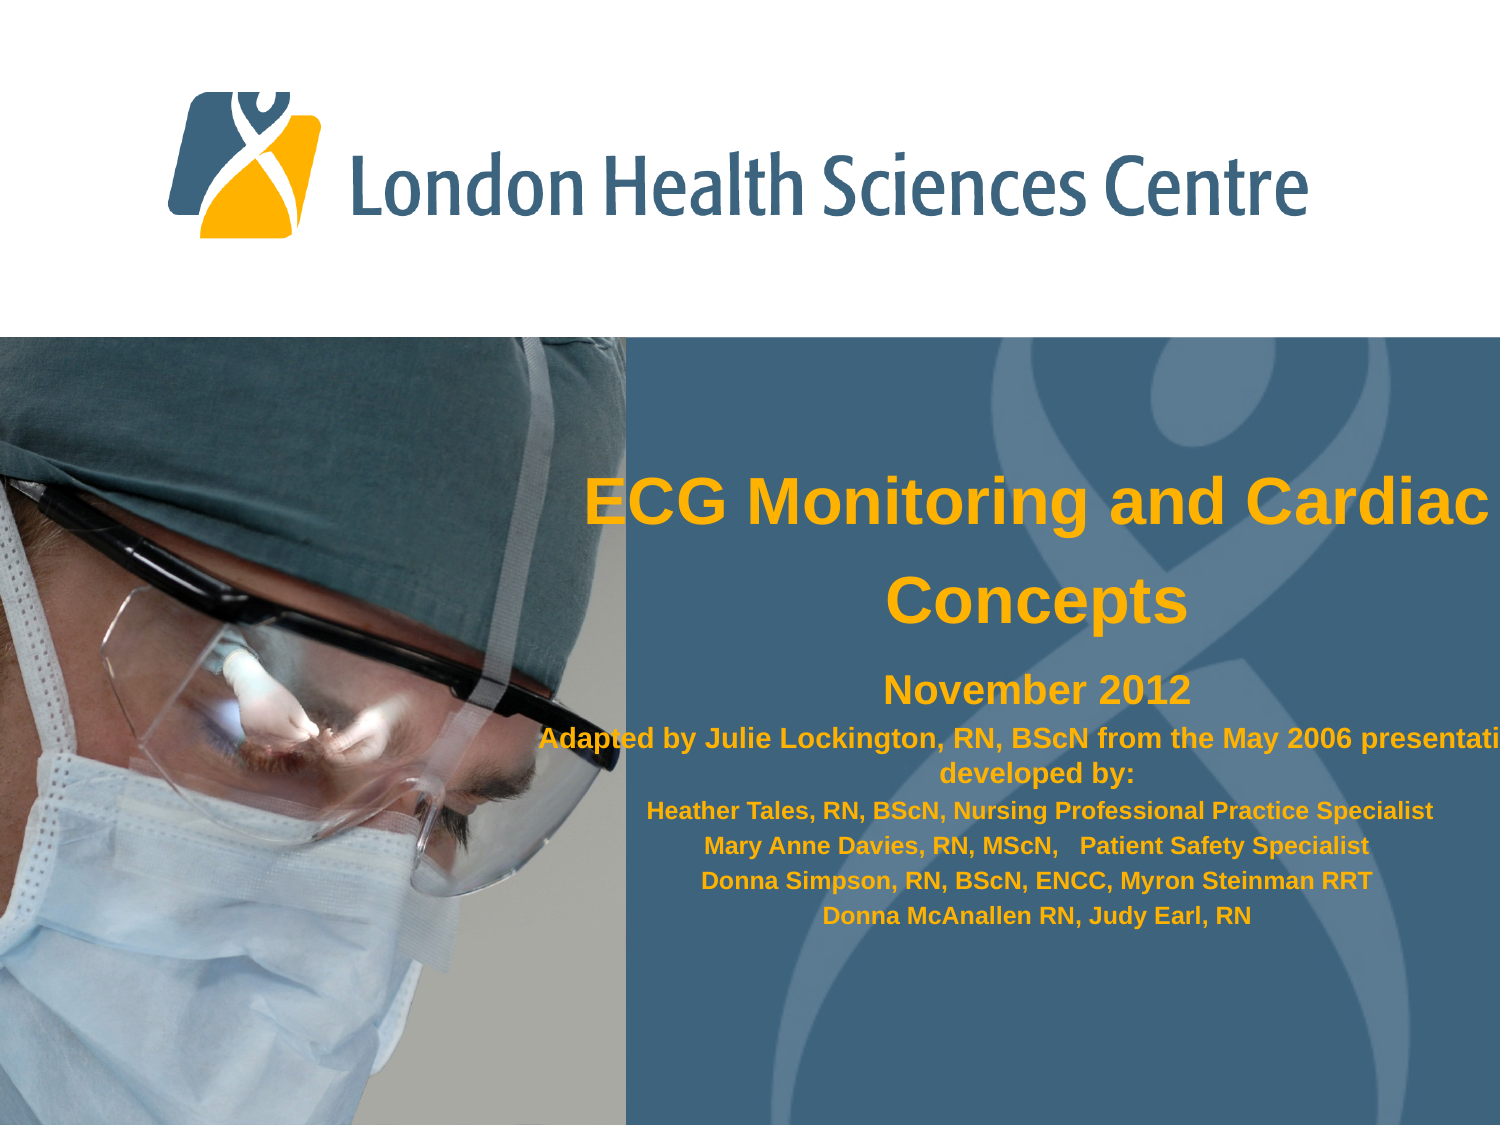

# ECG Monitoring and Cardiac Concepts

November 2012
Adapted by Julie Lockington, RN, BScN from the May 2006 presentation developed by:
 Heather Tales, RN, BScN, Nursing Professional Practice Specialist
Mary Anne Davies, RN, MScN,   Patient Safety Specialist
Donna Simpson, RN, BScN, ENCC, Myron Steinman RRT
Donna McAnallen RN, Judy Earl, RN